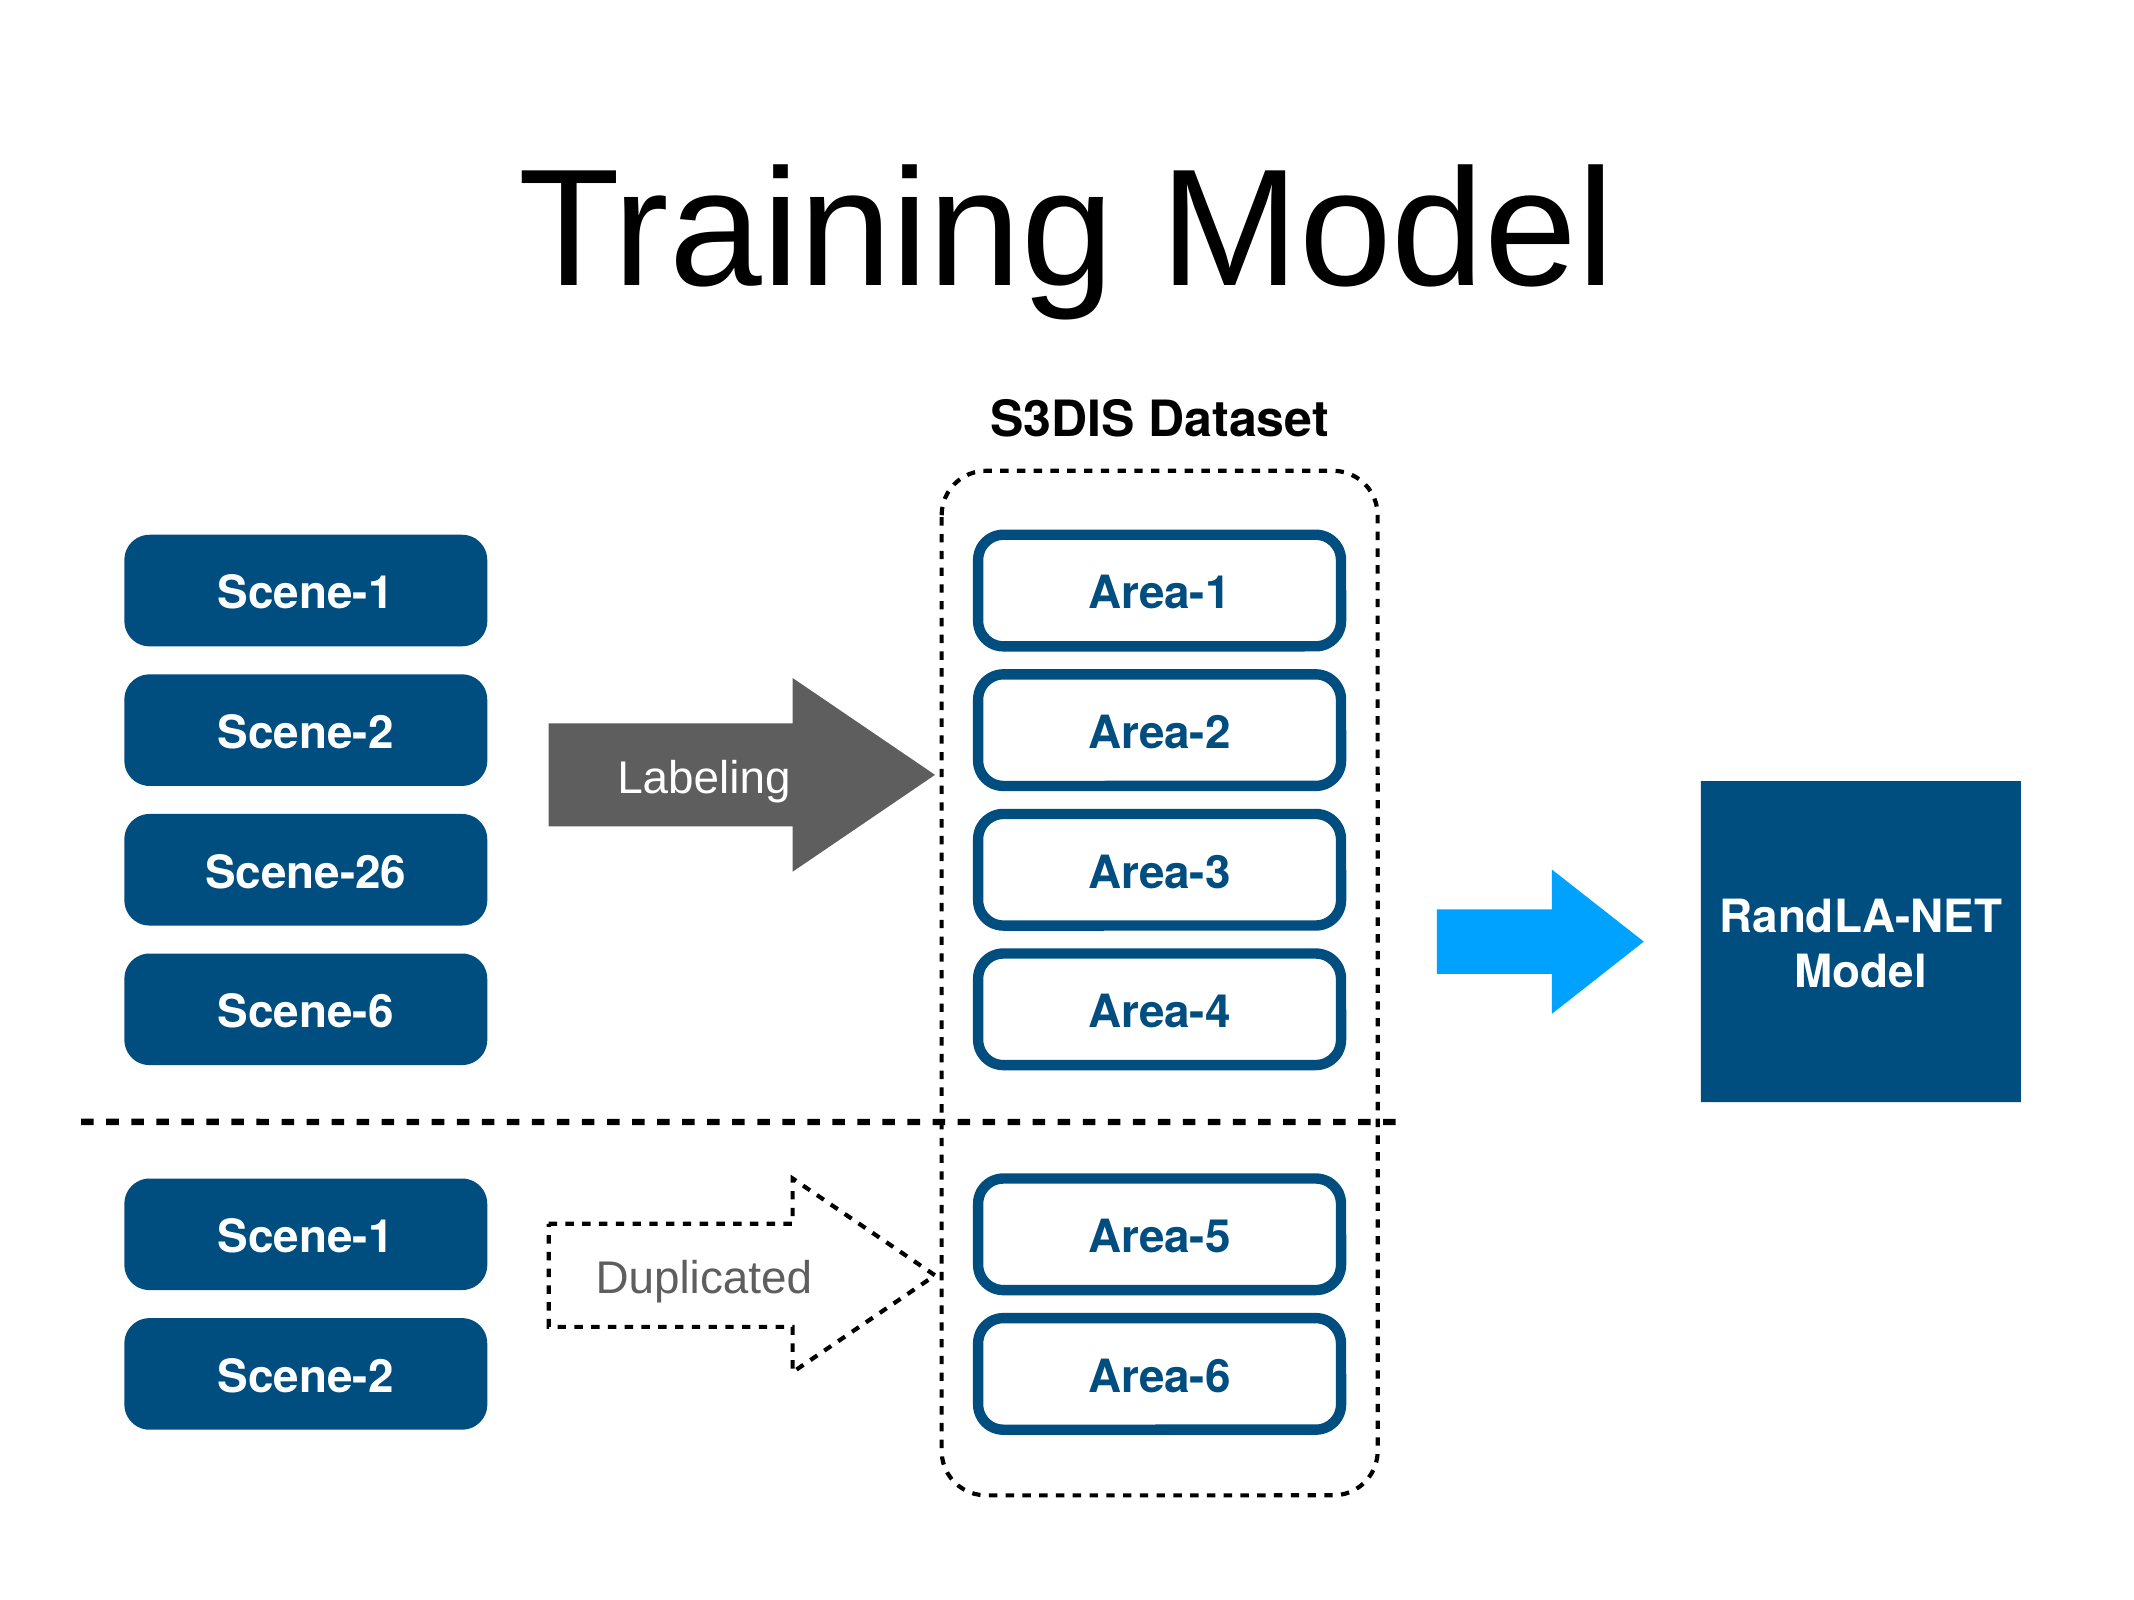

# Training Model
S3DIS Dataset

Scene-1
Area-1
Scene-2
Area-2
Labeling
RandLA-NET Model
Scene-26
Area-3

Scene-6
Area-4

Scene-1
Duplicated
Area-5
Scene-2
Area-6
16